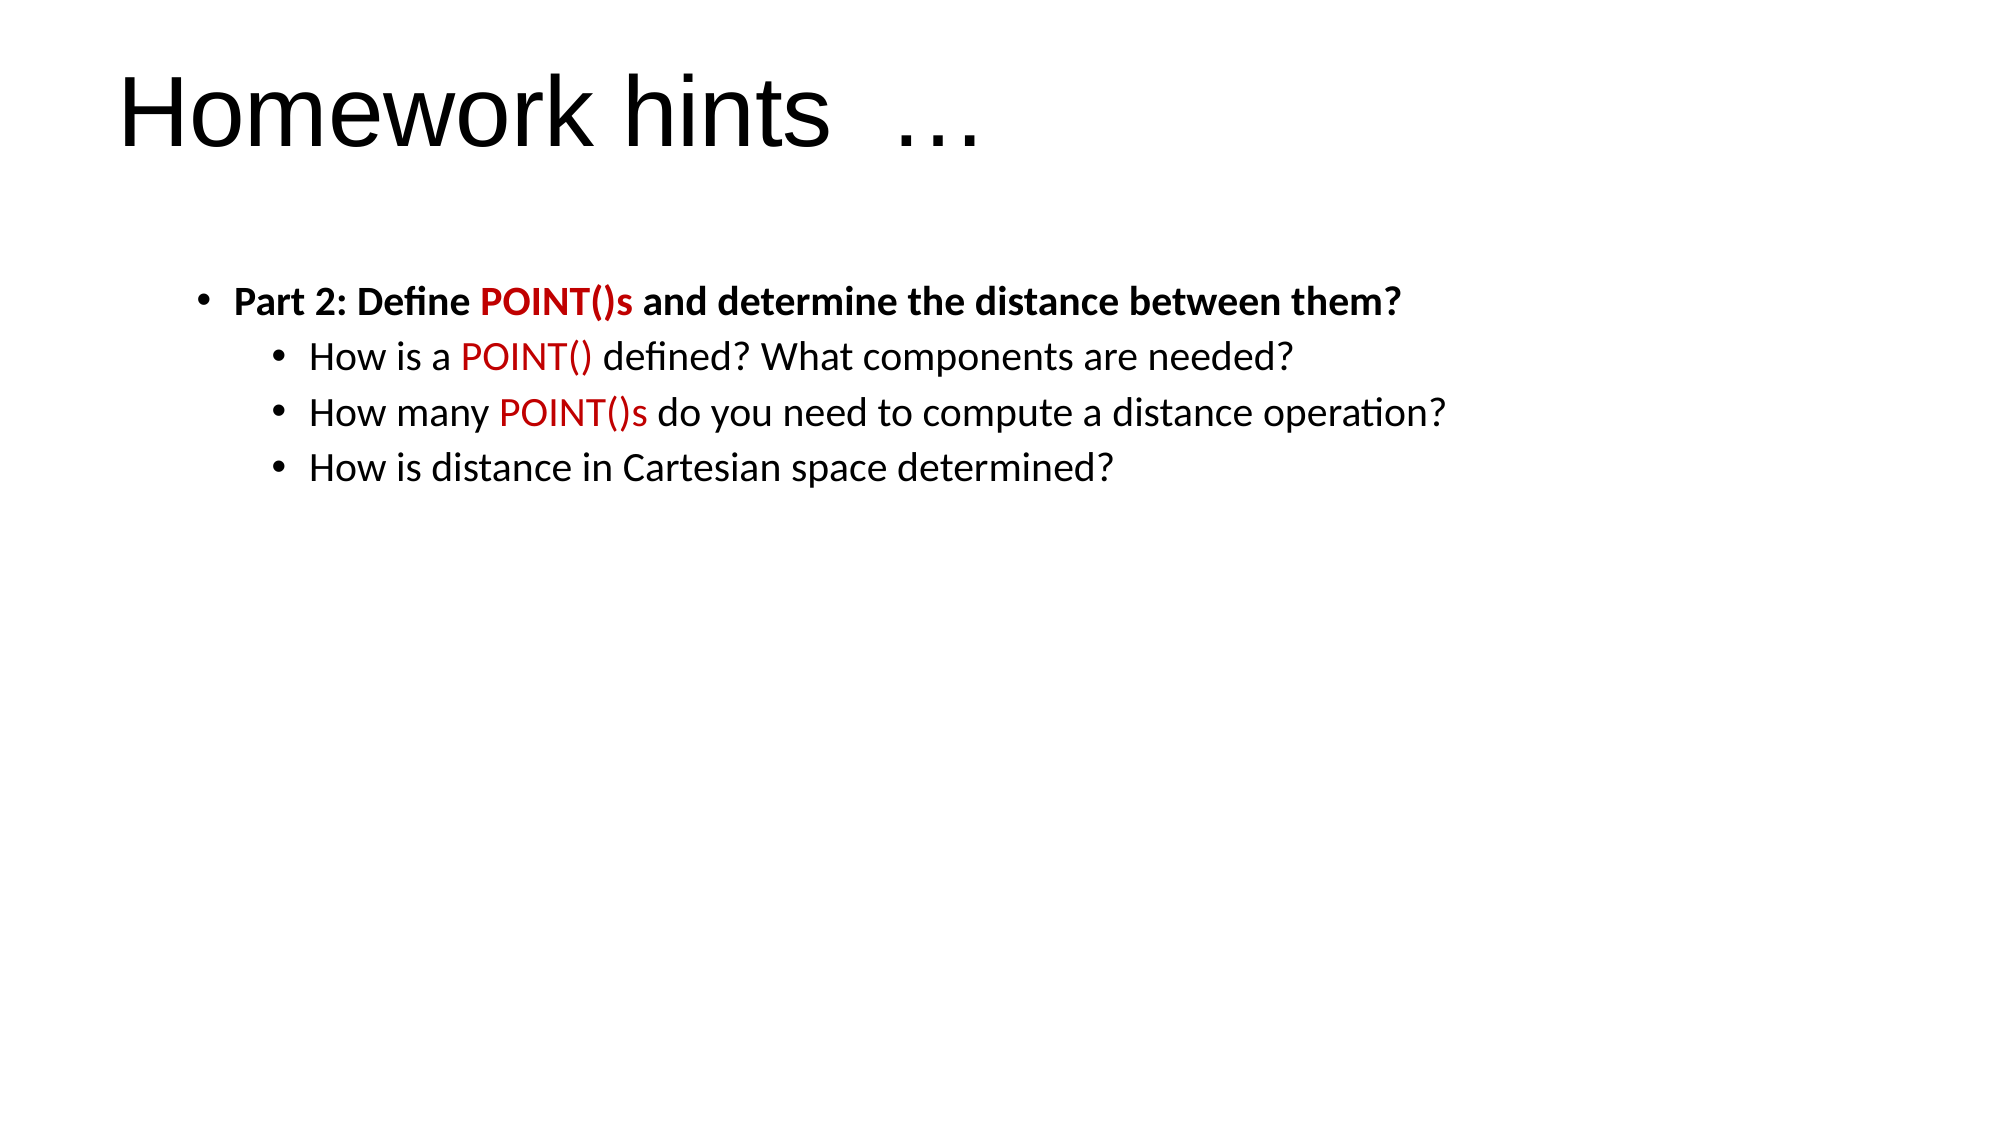

Homework hints  …
# Homework hints …
Part 2: Define POINT()s and determine the distance between them?
How is a POINT() defined? What components are needed?
How many POINT()s do you need to compute a distance operation?
How is distance in Cartesian space determined?